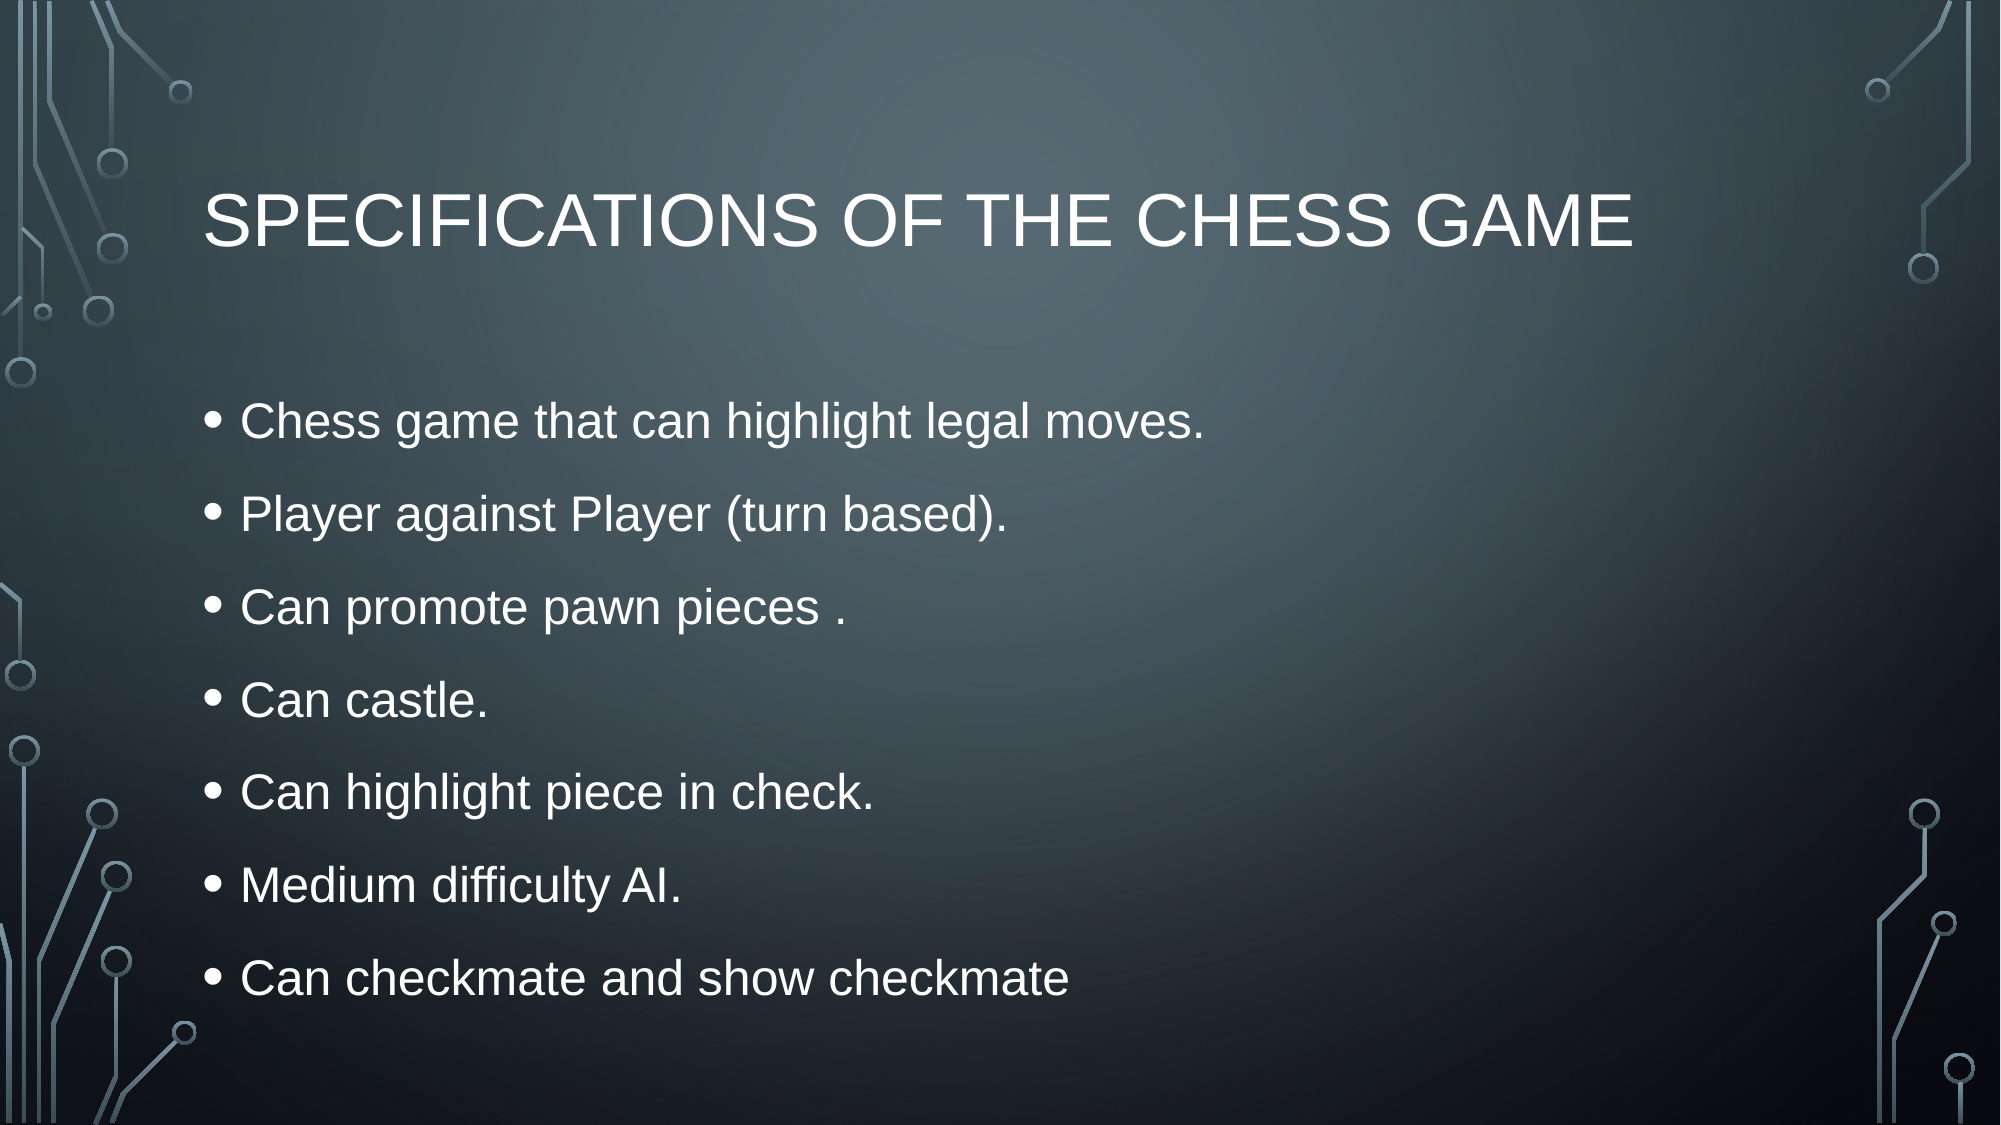

# Specifications of the Chess Game
Chess game that can highlight legal moves.
Player against Player (turn based).
Can promote pawn pieces .
Can castle.
Can highlight piece in check.
Medium difficulty AI.
Can checkmate and show checkmate